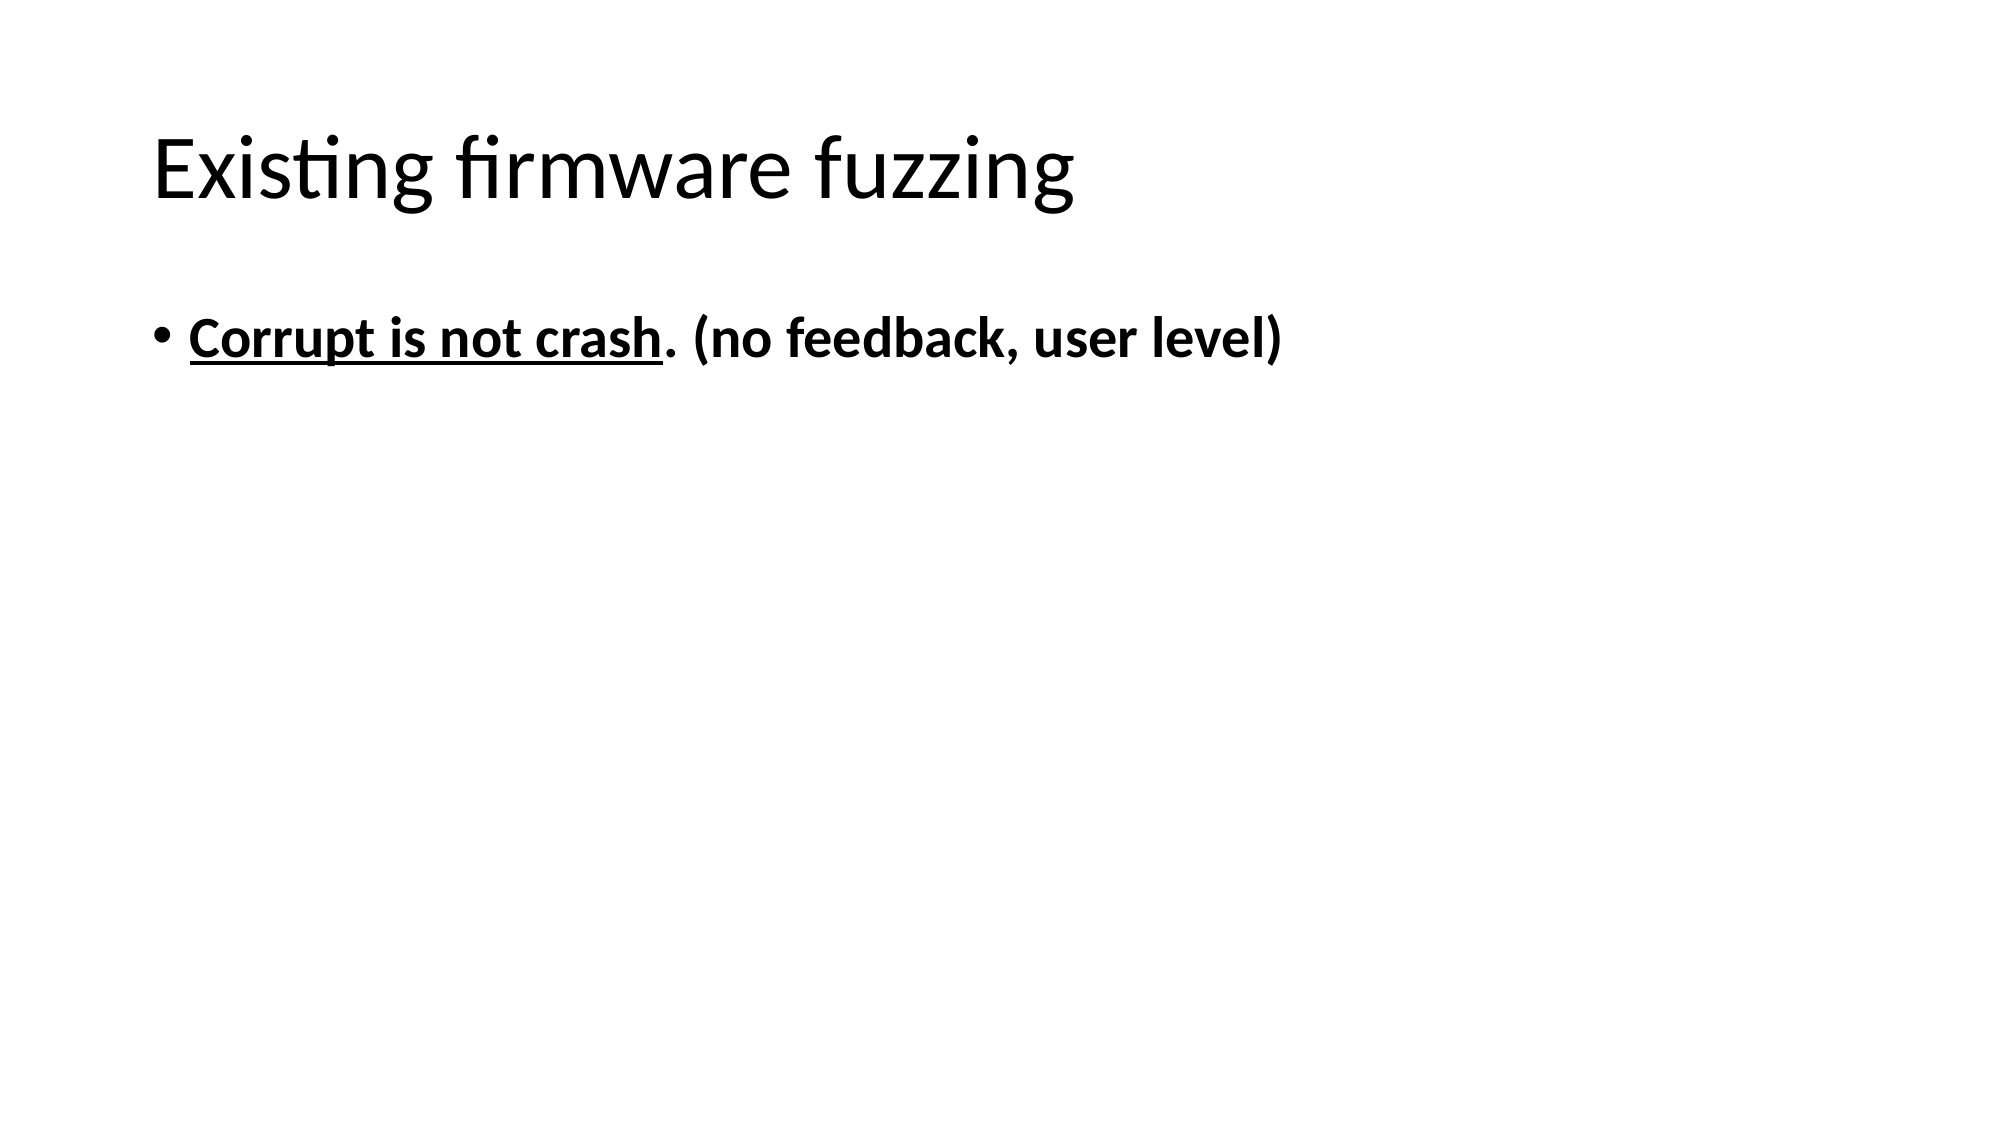

# Existing firmware fuzzing
Corrupt is not crash. (no feedback, user level)